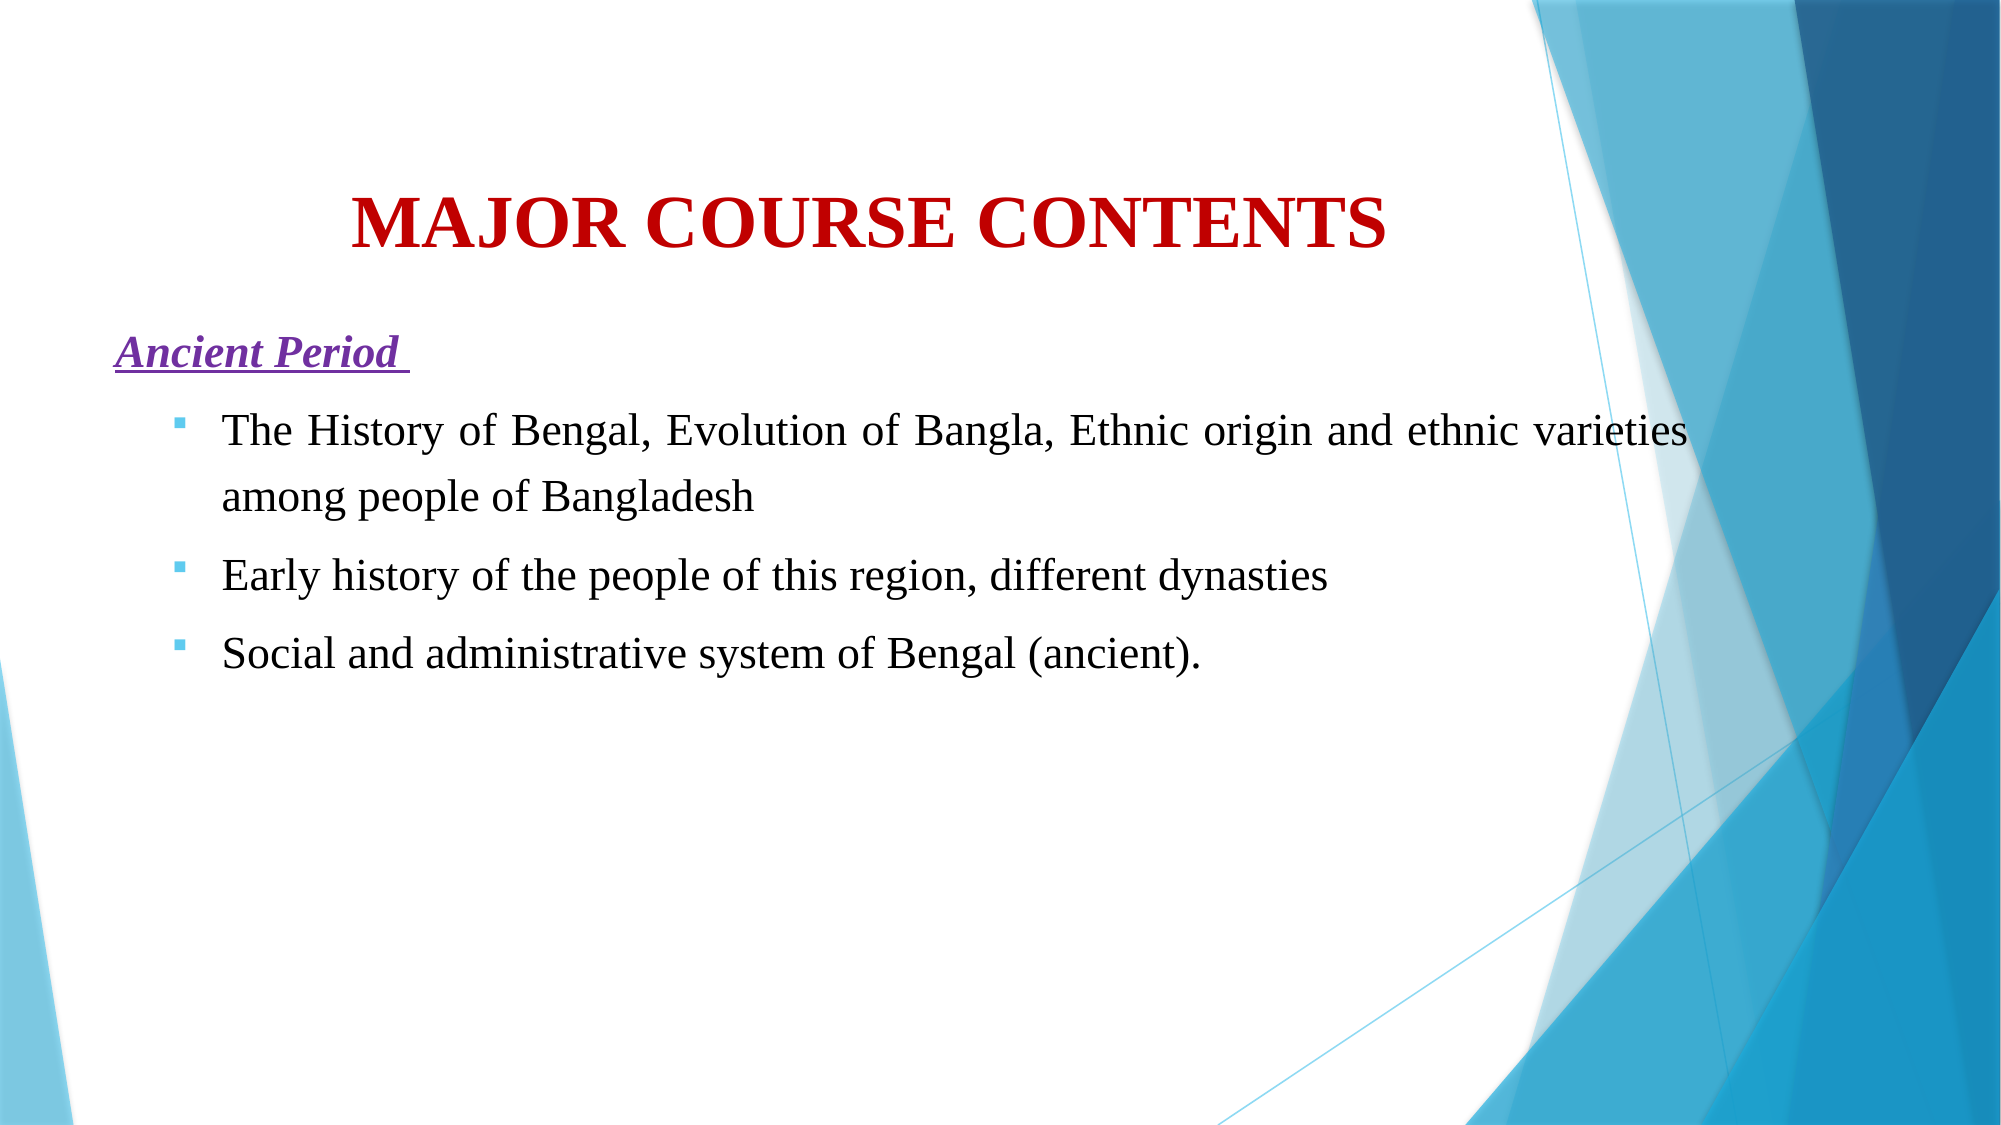

# MAJOR COURSE CONTENTS
Ancient Period
The History of Bengal, Evolution of Bangla, Ethnic origin and ethnic varieties among people of Bangladesh
Early history of the people of this region, different dynasties
Social and administrative system of Bengal (ancient).